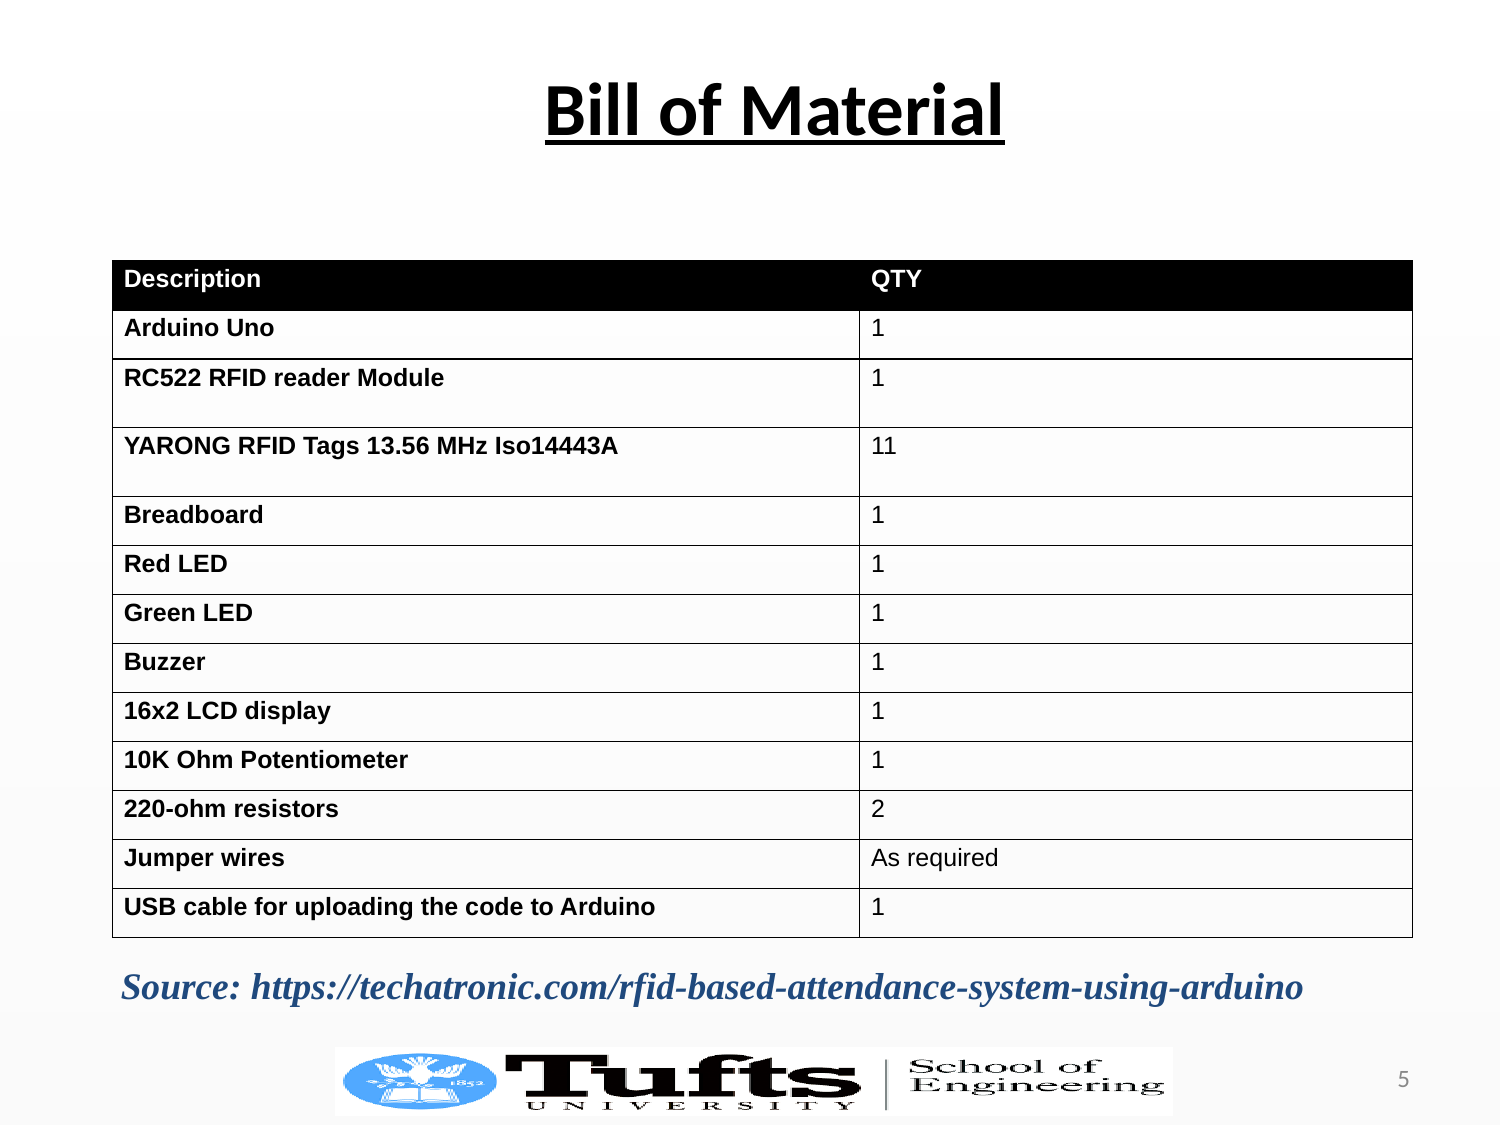

Bill of Material

| Description | QTY |
| --- | --- |
| Arduino Uno | 1 |
| RC522 RFID reader Module | 1 |
| YARONG RFID Tags 13.56 MHz Iso14443A | 11 |
| Breadboard | 1 |
| Red LED | 1 |
| Green LED | 1 |
| Buzzer | 1 |
| 16x2 LCD display | 1 |
| 10K Ohm Potentiometer | 1 |
| 220-ohm resistors | 2 |
| Jumper wires | As required |
| USB cable for uploading the code to Arduino | 1 |
 Source: https://techatronic.com/rfid-based-attendance-system-using-arduino
5